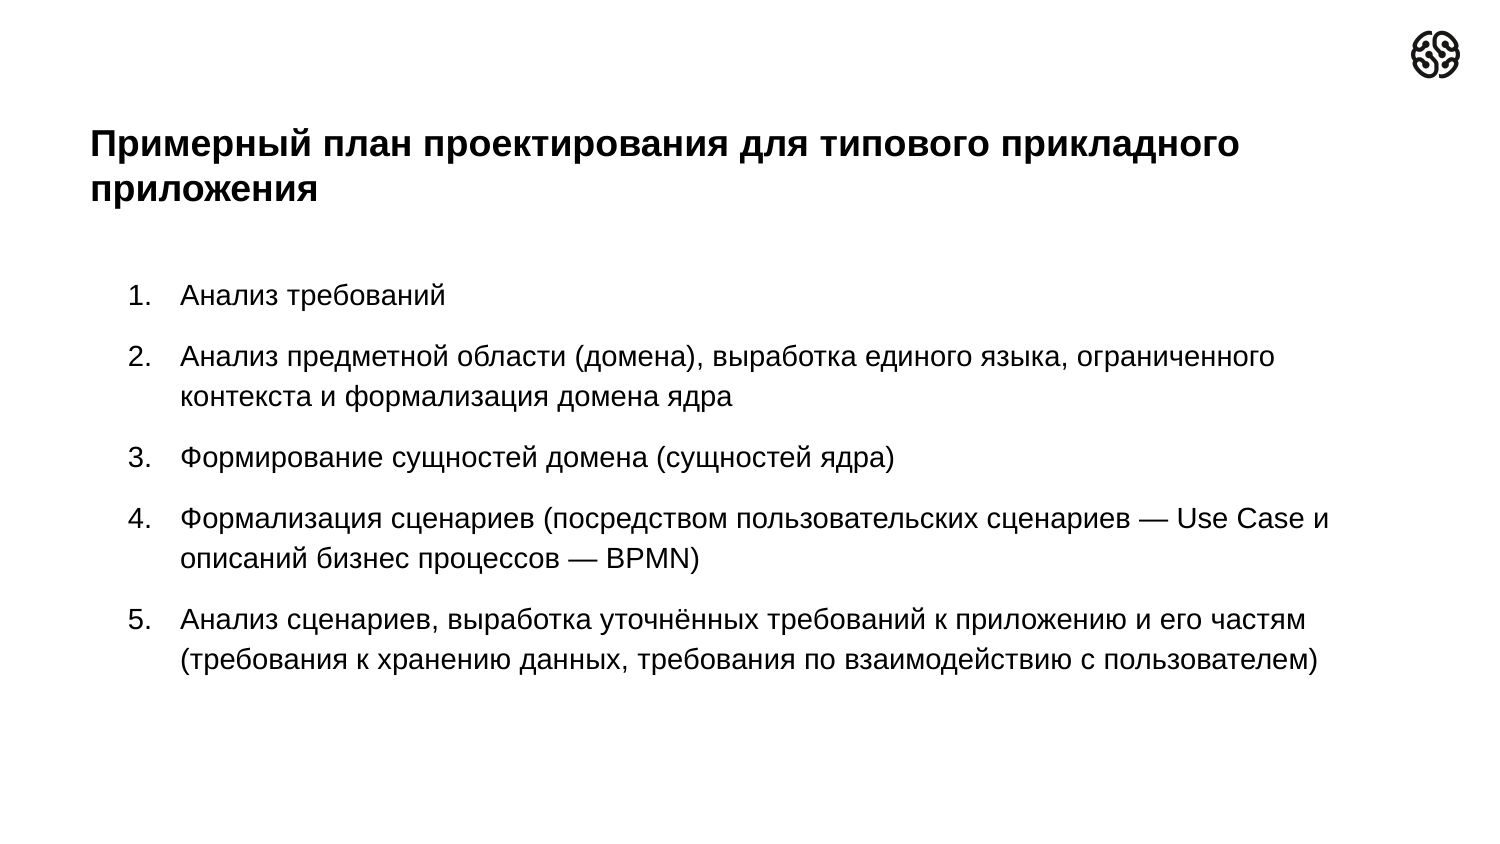

# Примерный план проектирования для типового прикладного приложения
Анализ требований
Анализ предметной области (домена), выработка единого языка, ограниченного контекста и формализация домена ядра
Формирование сущностей домена (сущностей ядра)
Формализация сценариев (посредством пользовательских сценариев — Use Case и описаний бизнес процессов — BPMN)
Анализ сценариев, выработка уточнённых требований к приложению и его частям (требования к хранению данных, требования по взаимодействию с пользователем)